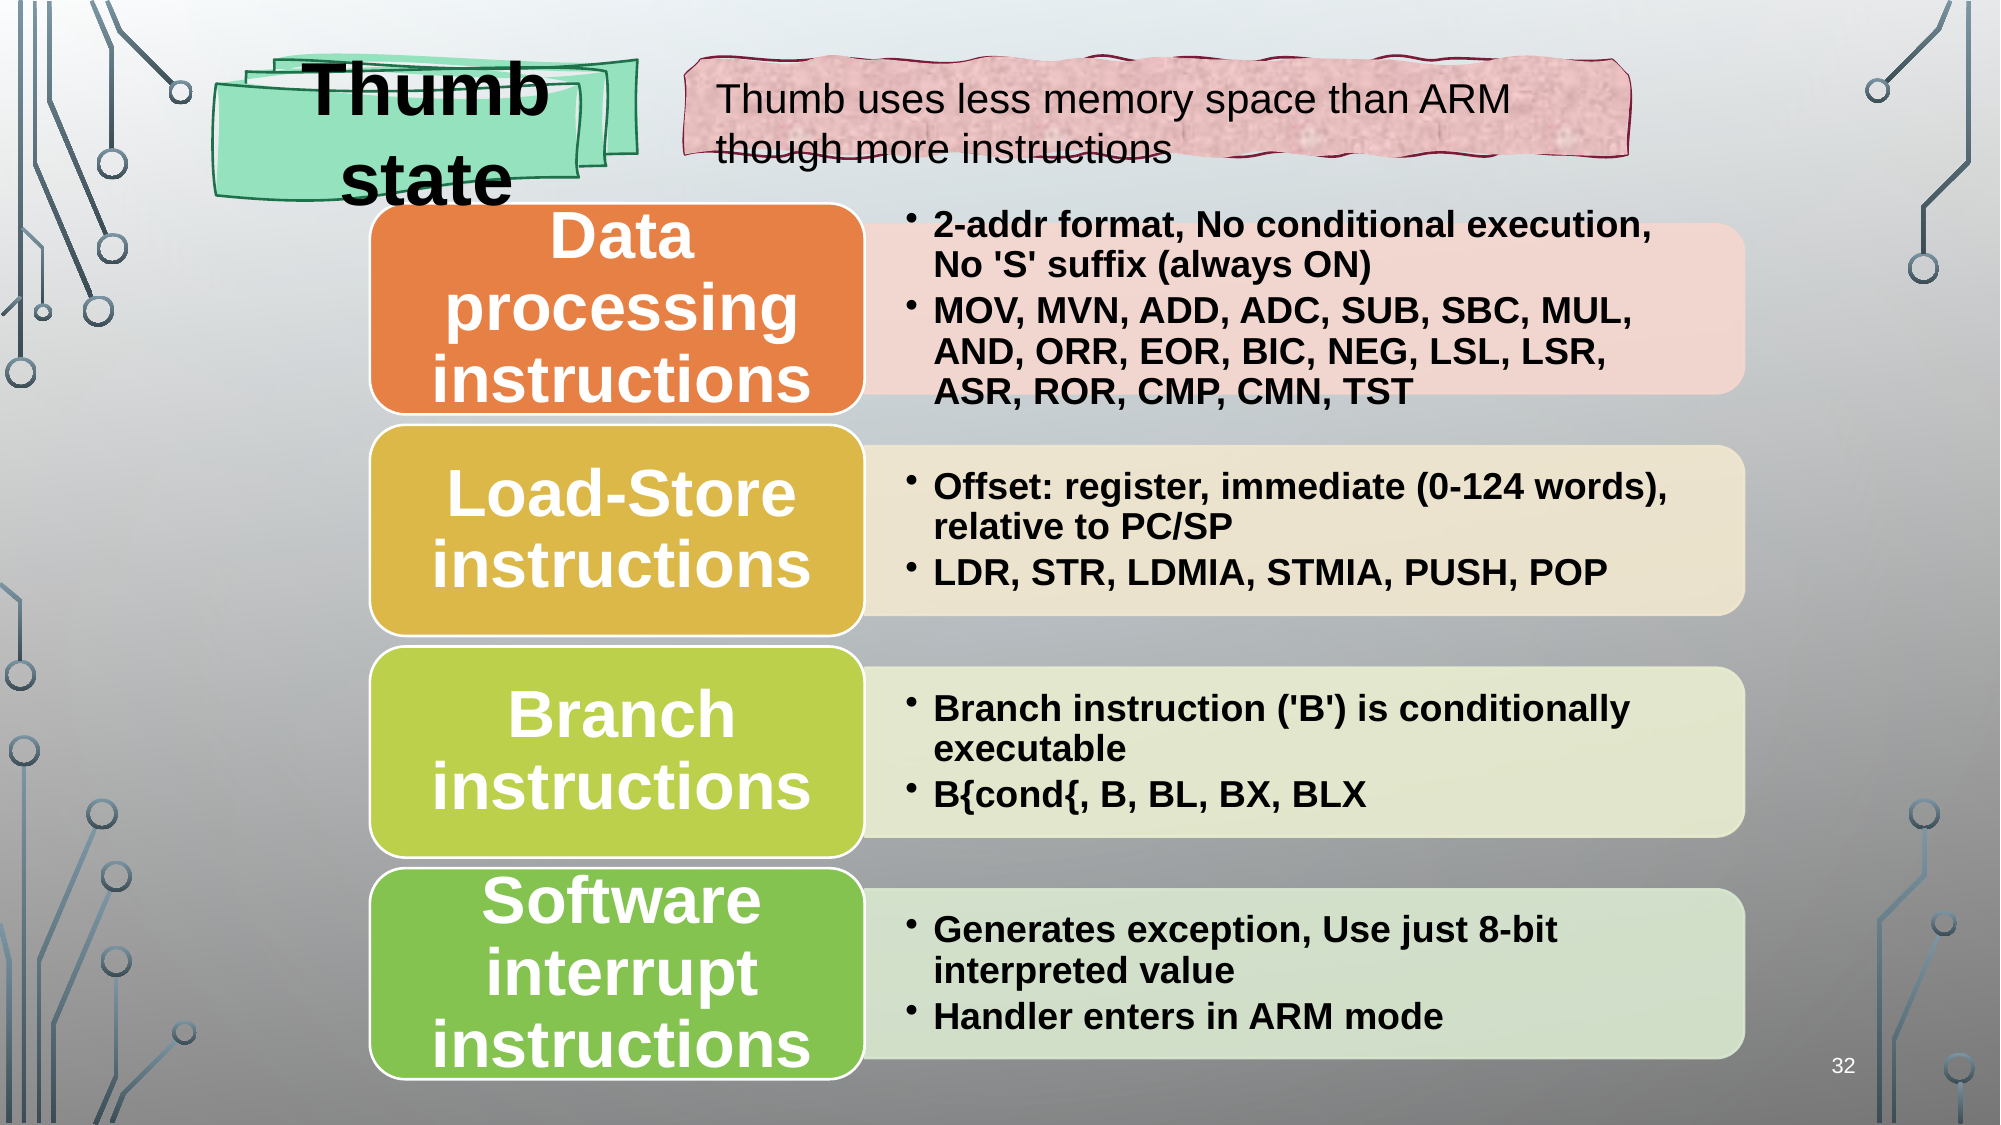

Thumb state
Thumb uses less memory space than ARM though more instructions
2-addr format, No conditional execution, No 'S' suffix (always ON)
MOV, MVN, ADD, ADC, SUB, SBC, MUL, AND, ORR, EOR, BIC, NEG, LSL, LSR, ASR, ROR, CMP, CMN, TST
Data processing instructions
Offset: register, immediate (0-124 words), relative to PC/SP
LDR, STR, LDMIA, STMIA, PUSH, POP
Load-Store instructions
Branch instruction ('B') is conditionally executable
B{cond{, B, BL, BX, BLX
Branch instructions
Generates exception, Use just 8-bit interpreted value
Handler enters in ARM mode
Software interrupt instructions
32